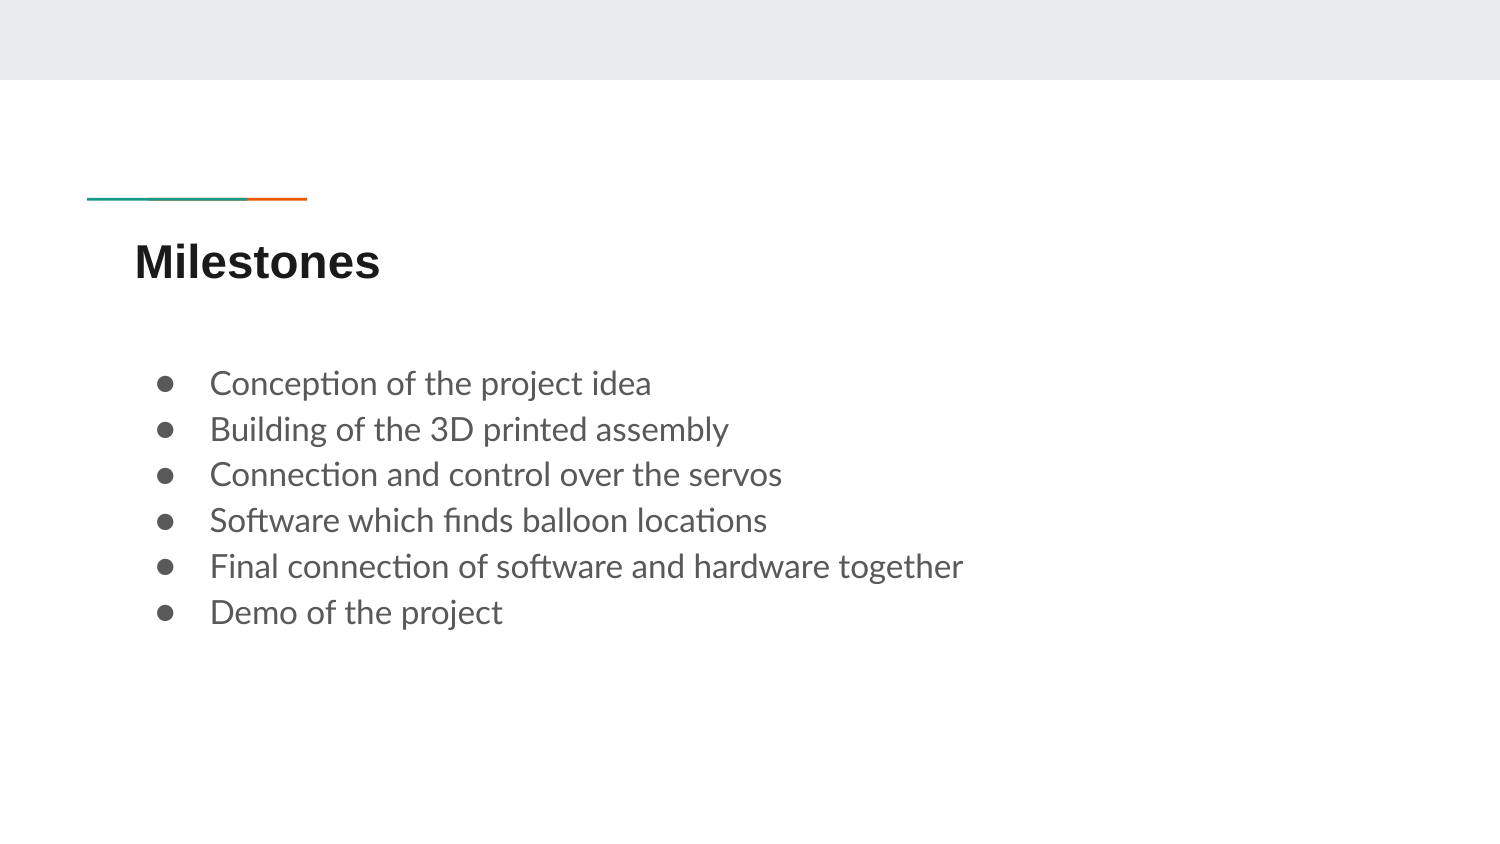

# Milestones
Conception of the project idea
Building of the 3D printed assembly
Connection and control over the servos
Software which finds balloon locations
Final connection of software and hardware together
Demo of the project